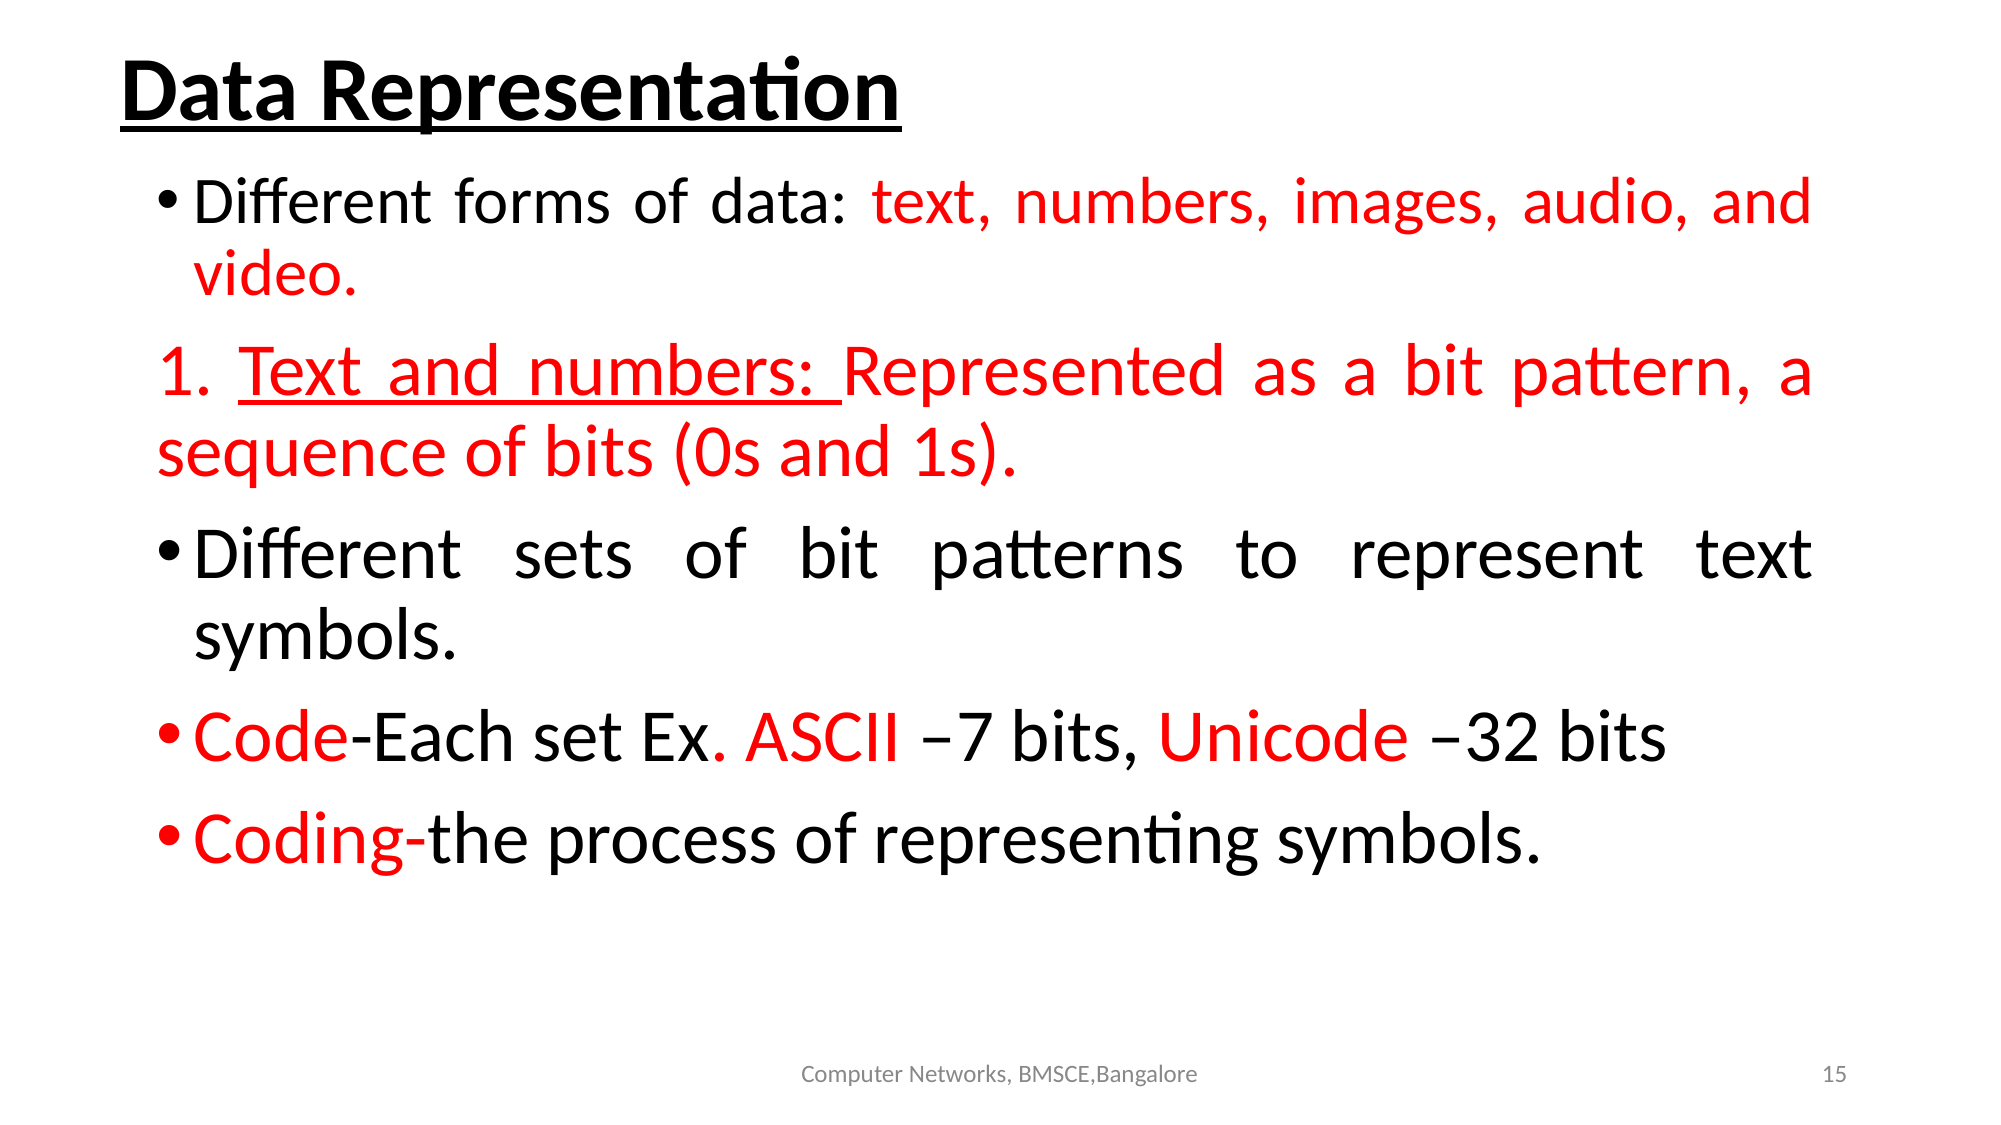

# Data Representation
Different forms of data: text, numbers, images, audio, and video.
1. Text and numbers: Represented as a bit pattern, a sequence of bits (0s and 1s).
Different sets of bit patterns to represent text symbols.
Code-Each set Ex. ASCII –7 bits, Unicode –32 bits
Coding-the process of representing symbols.

Computer Networks, BMSCE,Bangalore
15